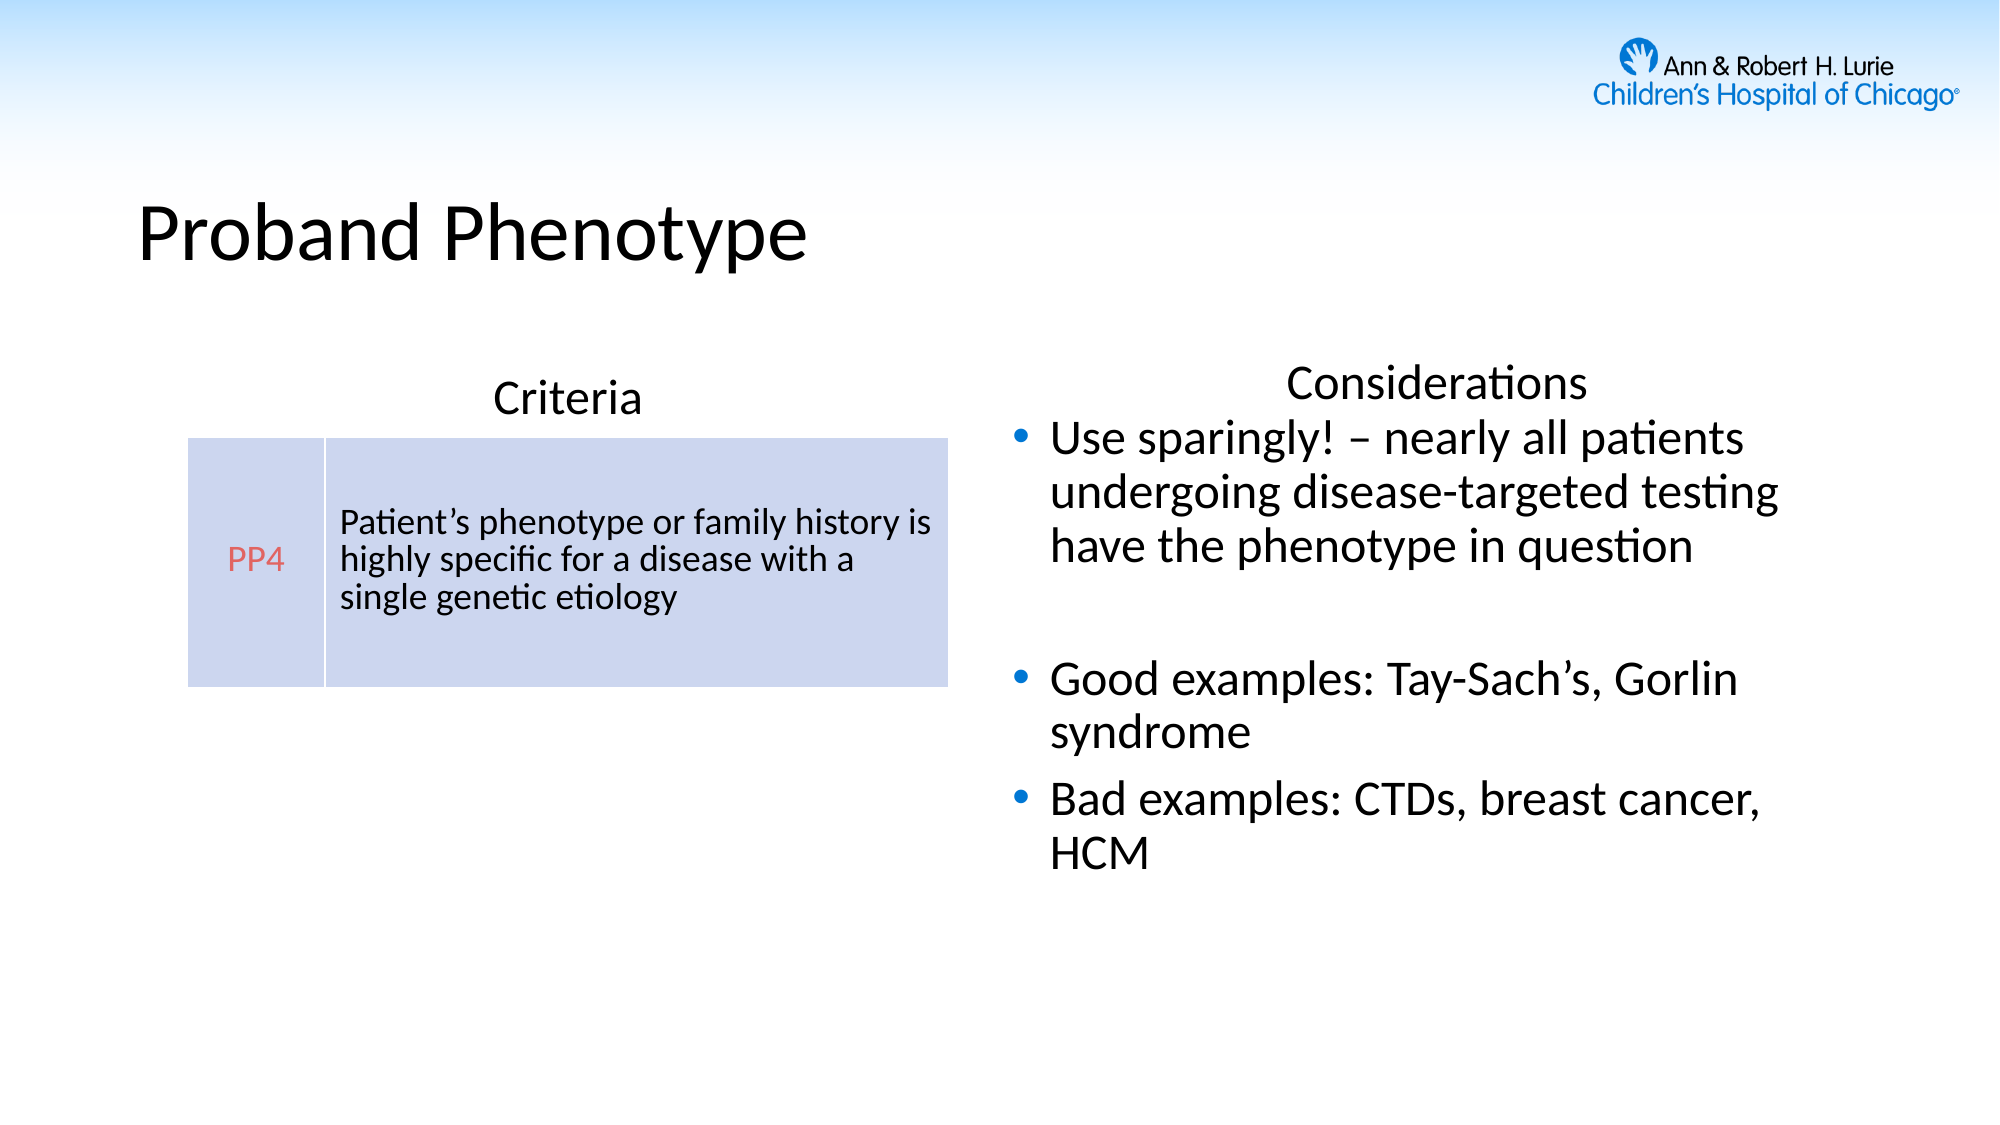

# Proband Phenotype
Considerations
Criteria
Use sparingly! – nearly all patients undergoing disease-targeted testing have the phenotype in question

Good examples: Tay-Sach’s, Gorlin syndrome
Bad examples: CTDs, breast cancer, HCM

| PP4 | Patient’s phenotype or family history is highly specific for a disease with a single genetic etiology |
| --- | --- |